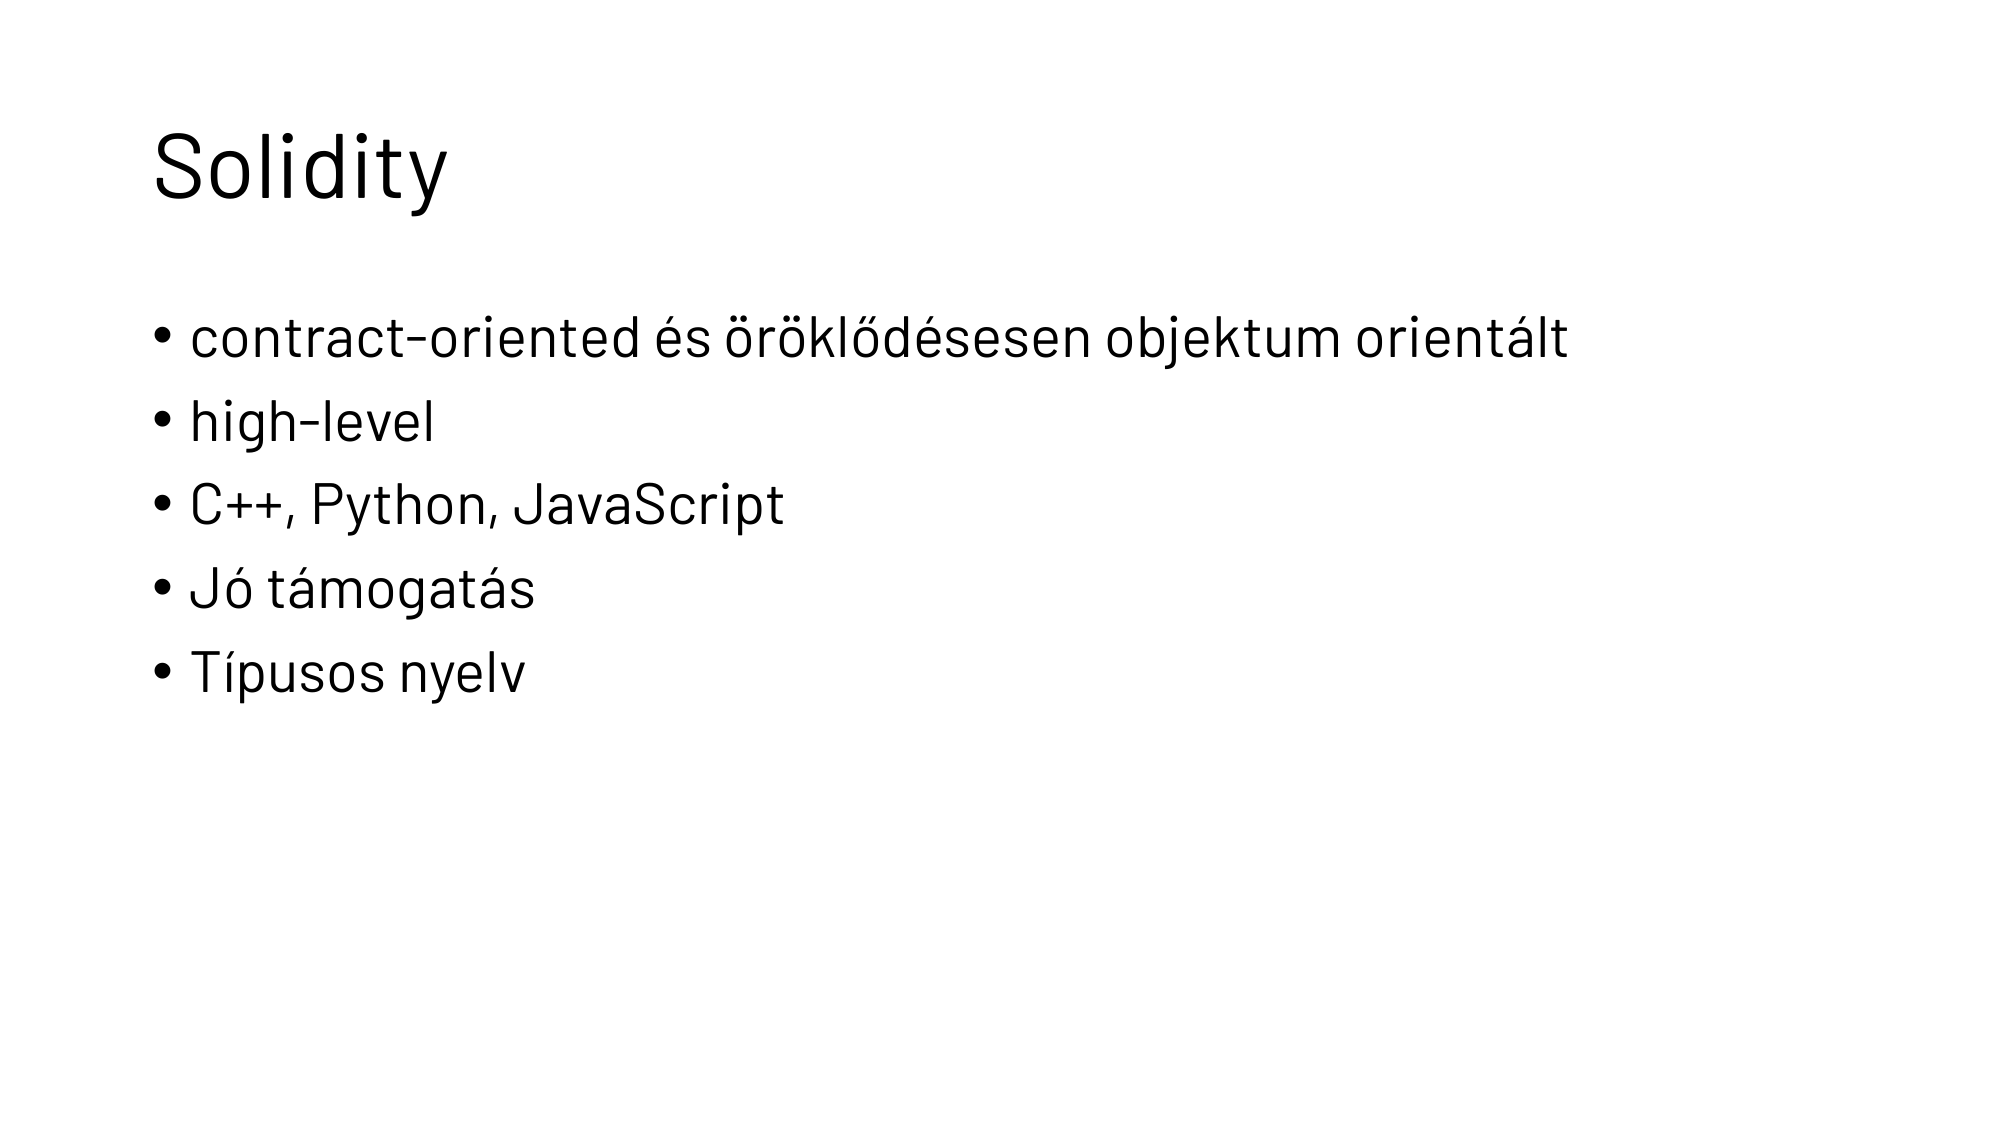

# Solidity
contract-oriented és öröklődésesen objektum orientált
high-level
C++, Python, JavaScript
Jó támogatás
Típusos nyelv